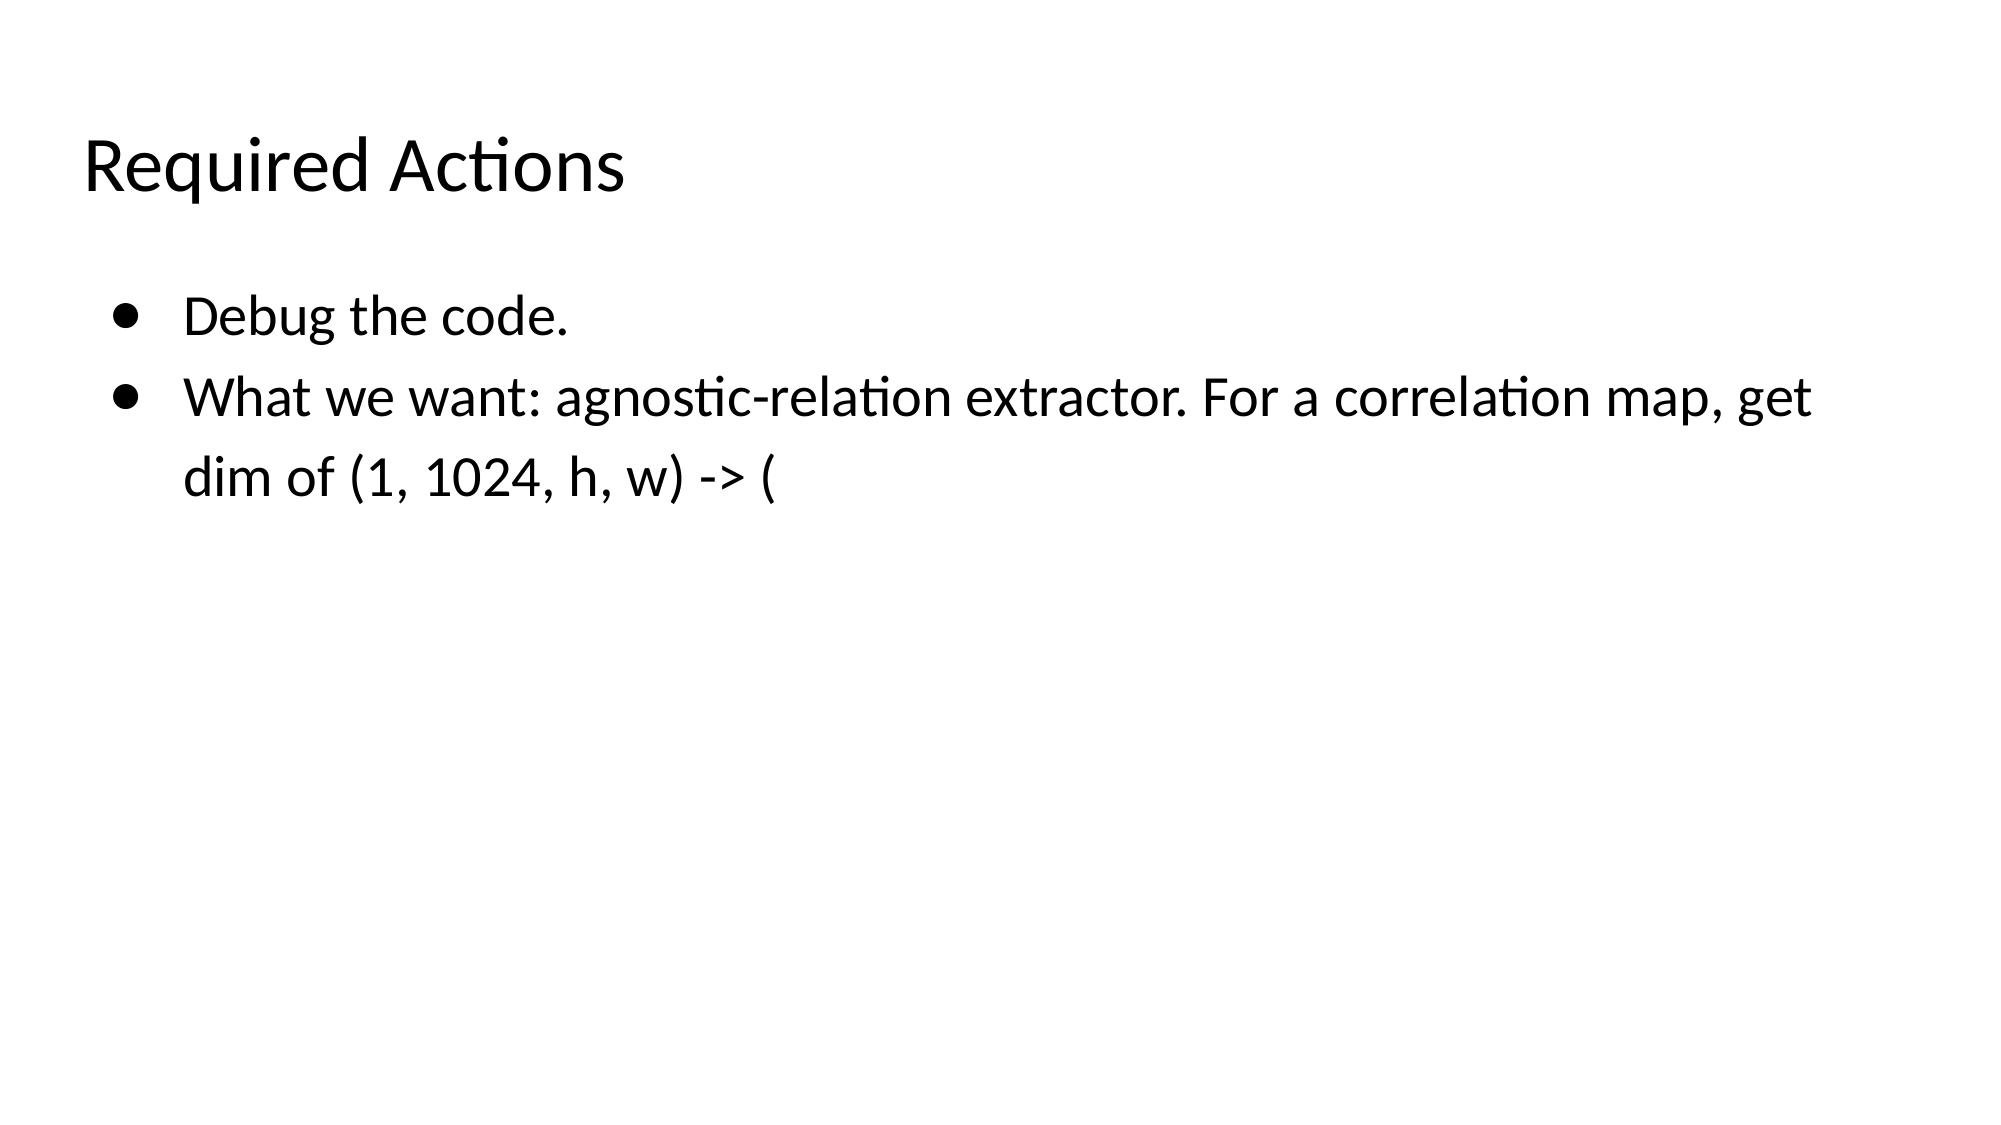

# Required Actions
Debug the code.
What we want: agnostic-relation extractor. For a correlation map, get dim of (1, 1024, h, w) -> (